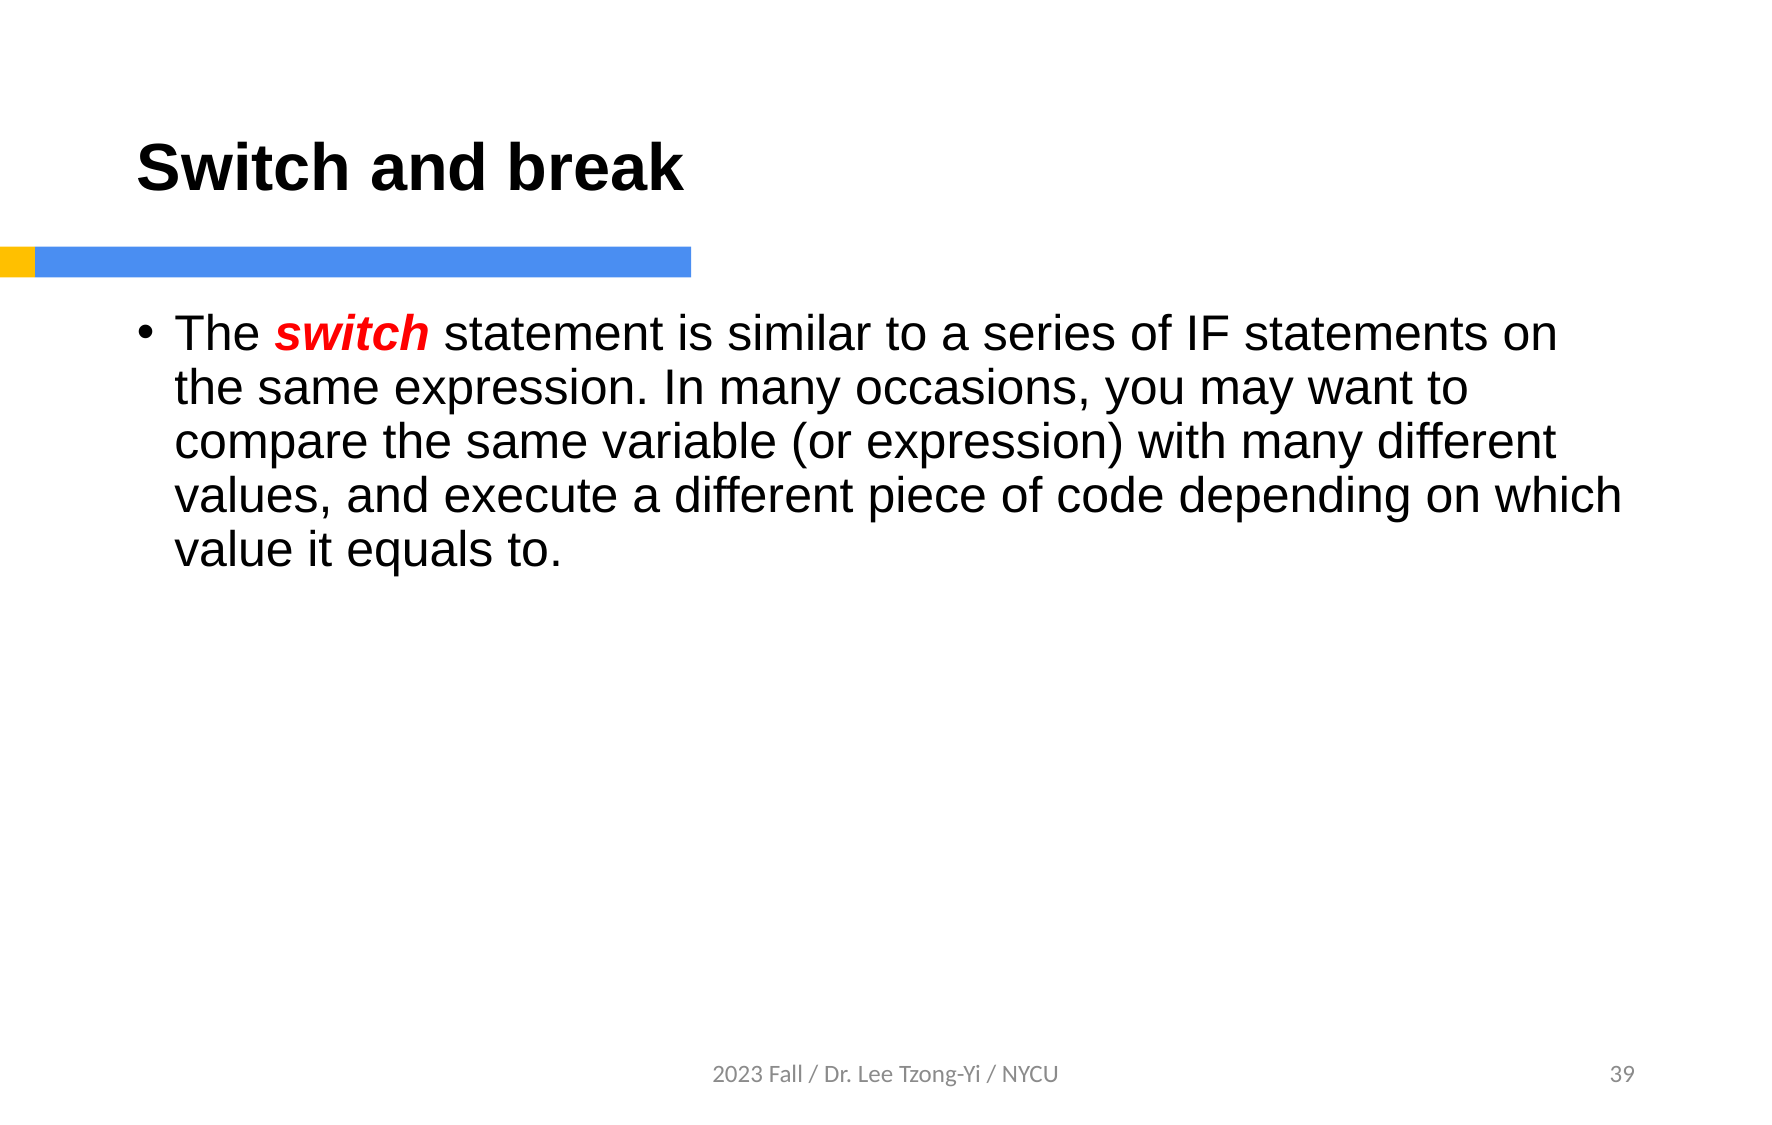

# Switch and break
The switch statement is similar to a series of IF statements on the same expression. In many occasions, you may want to compare the same variable (or expression) with many different values, and execute a different piece of code depending on which value it equals to.
2023 Fall / Dr. Lee Tzong-Yi / NYCU
39